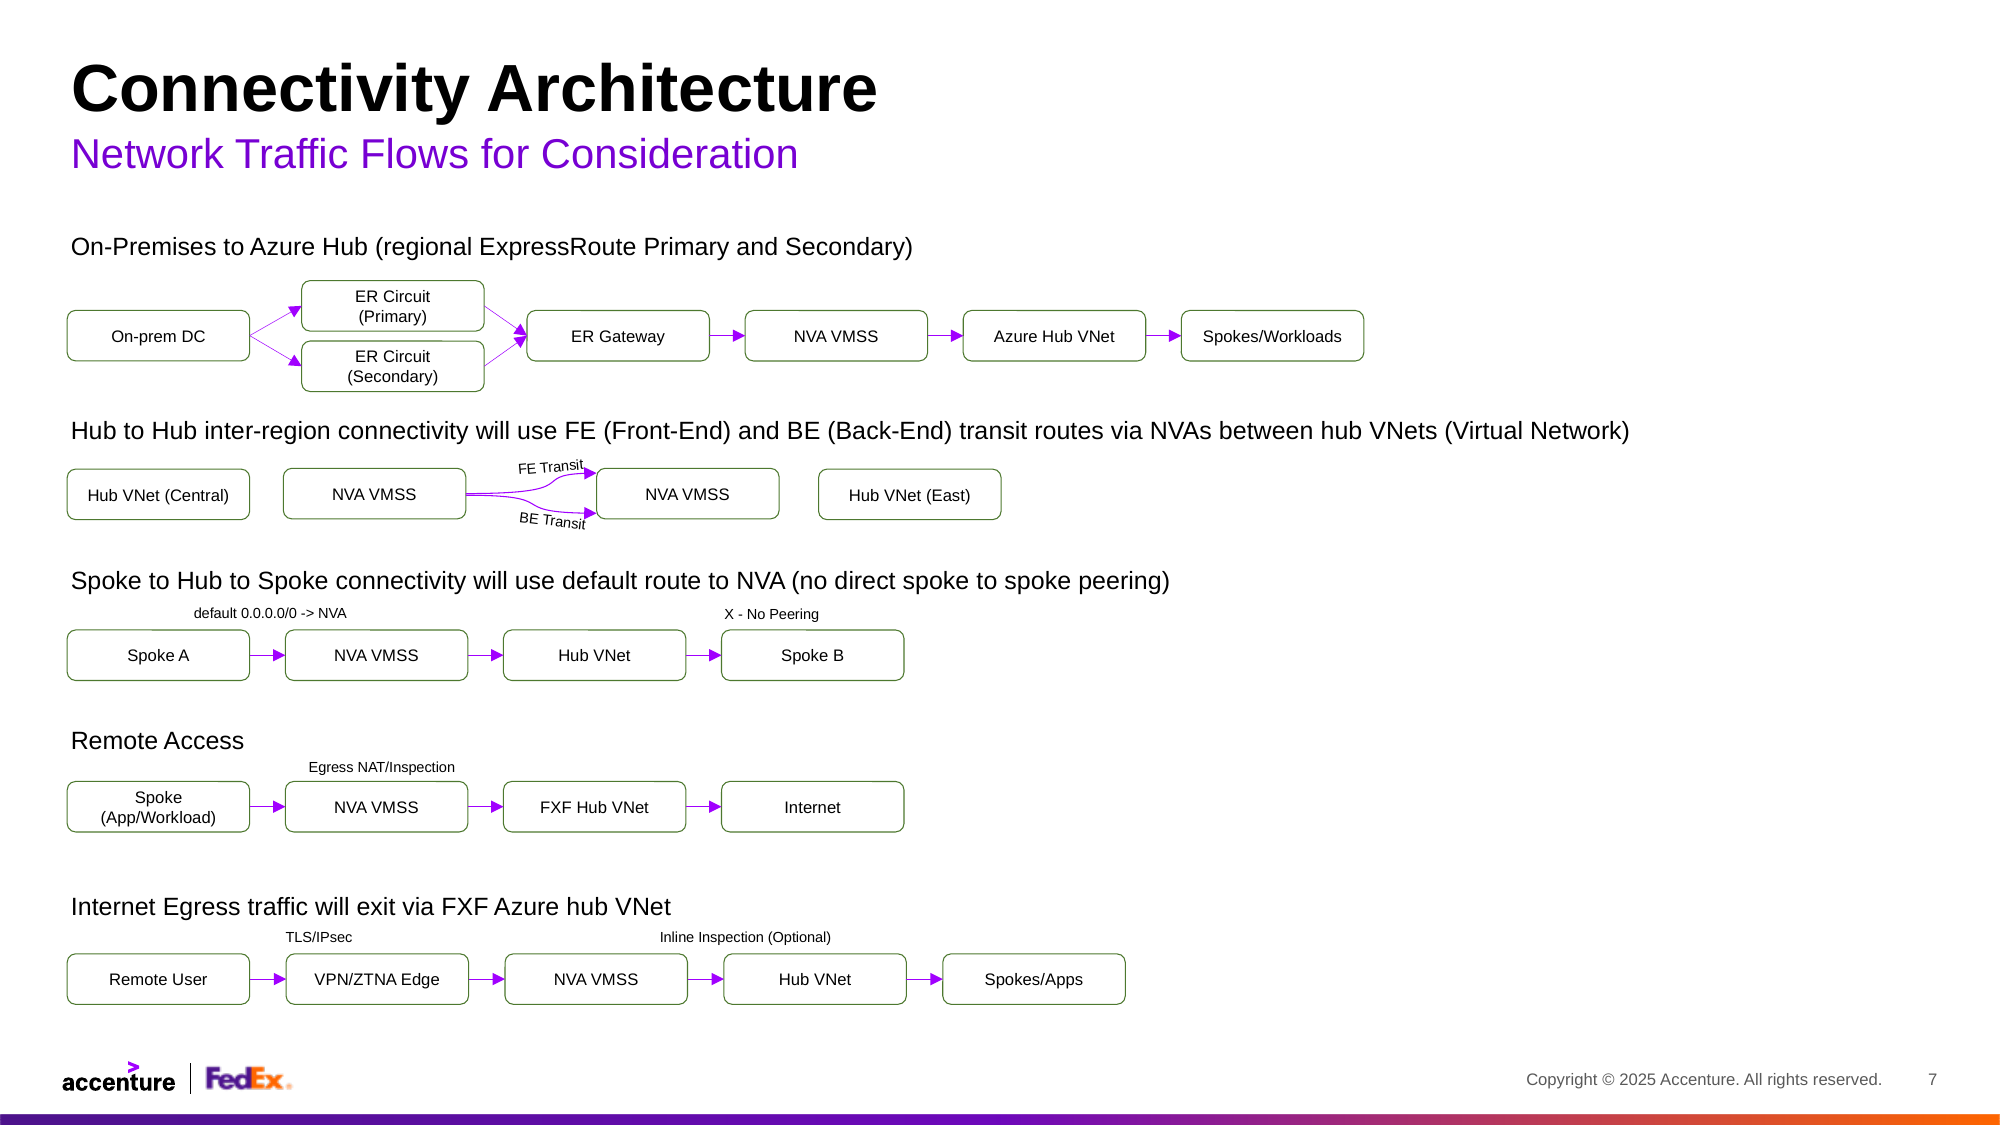

Connectivity Architecture
Network Traffic Flows for Consideration
On-Premises to Azure Hub (regional ExpressRoute Primary and Secondary)
ER Circuit (Primary)
On-prem DC
ER Gateway
NVA VMSS
Azure Hub VNet
Spokes/Workloads
ER Circuit (Secondary)
Hub to Hub inter-region connectivity will use FE (Front-End) and BE (Back-End) transit routes via NVAs between hub VNets (Virtual Network)
FE Transit
NVA VMSS
NVA VMSS
Hub VNet (Central)
Hub VNet (East)
BE Transit
Spoke to Hub to Spoke connectivity will use default route to NVA (no direct spoke to spoke peering)
default 0.0.0.0/0 -> NVA
X - No Peering
Spoke A
NVA VMSS
Hub VNet
Spoke B
Remote Access
Egress NAT/Inspection
Spoke (App/Workload)
NVA VMSS
FXF Hub VNet
Internet
Internet Egress traffic will exit via FXF Azure hub VNet
TLS/IPsec
Inline Inspection (Optional)
Remote User
VPN/ZTNA Edge
NVA VMSS
Hub VNet
Spokes/Apps